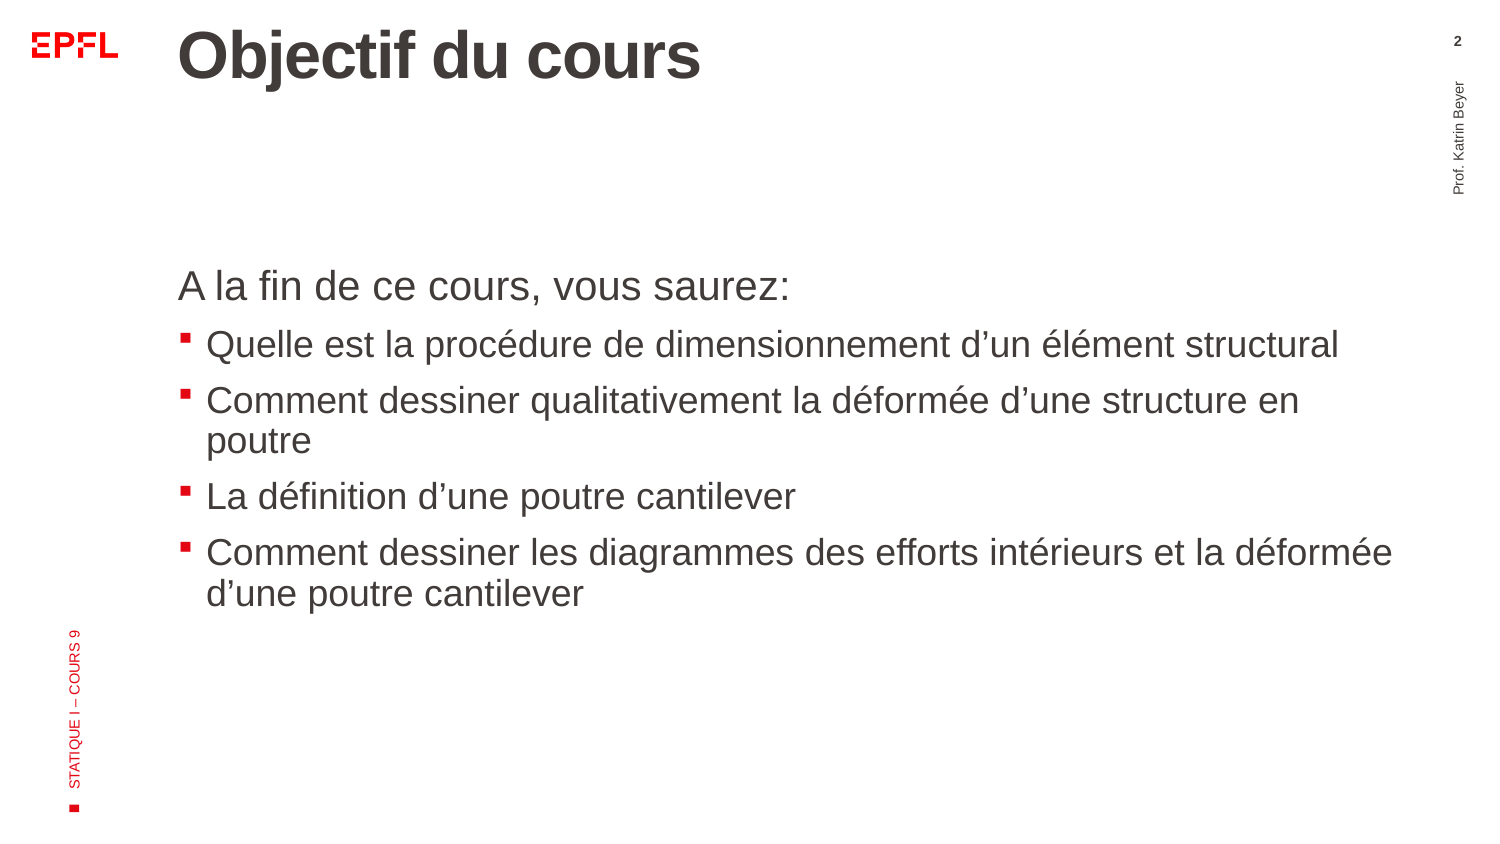

# Objectif du cours
2
A la fin de ce cours, vous saurez:
Quelle est la procédure de dimensionnement d’un élément structural
Comment dessiner qualitativement la déformée d’une structure en poutre
La définition d’une poutre cantilever
Comment dessiner les diagrammes des efforts intérieurs et la déformée d’une poutre cantilever

Prof. Katrin Beyer
STATIQUE I – COURS 9